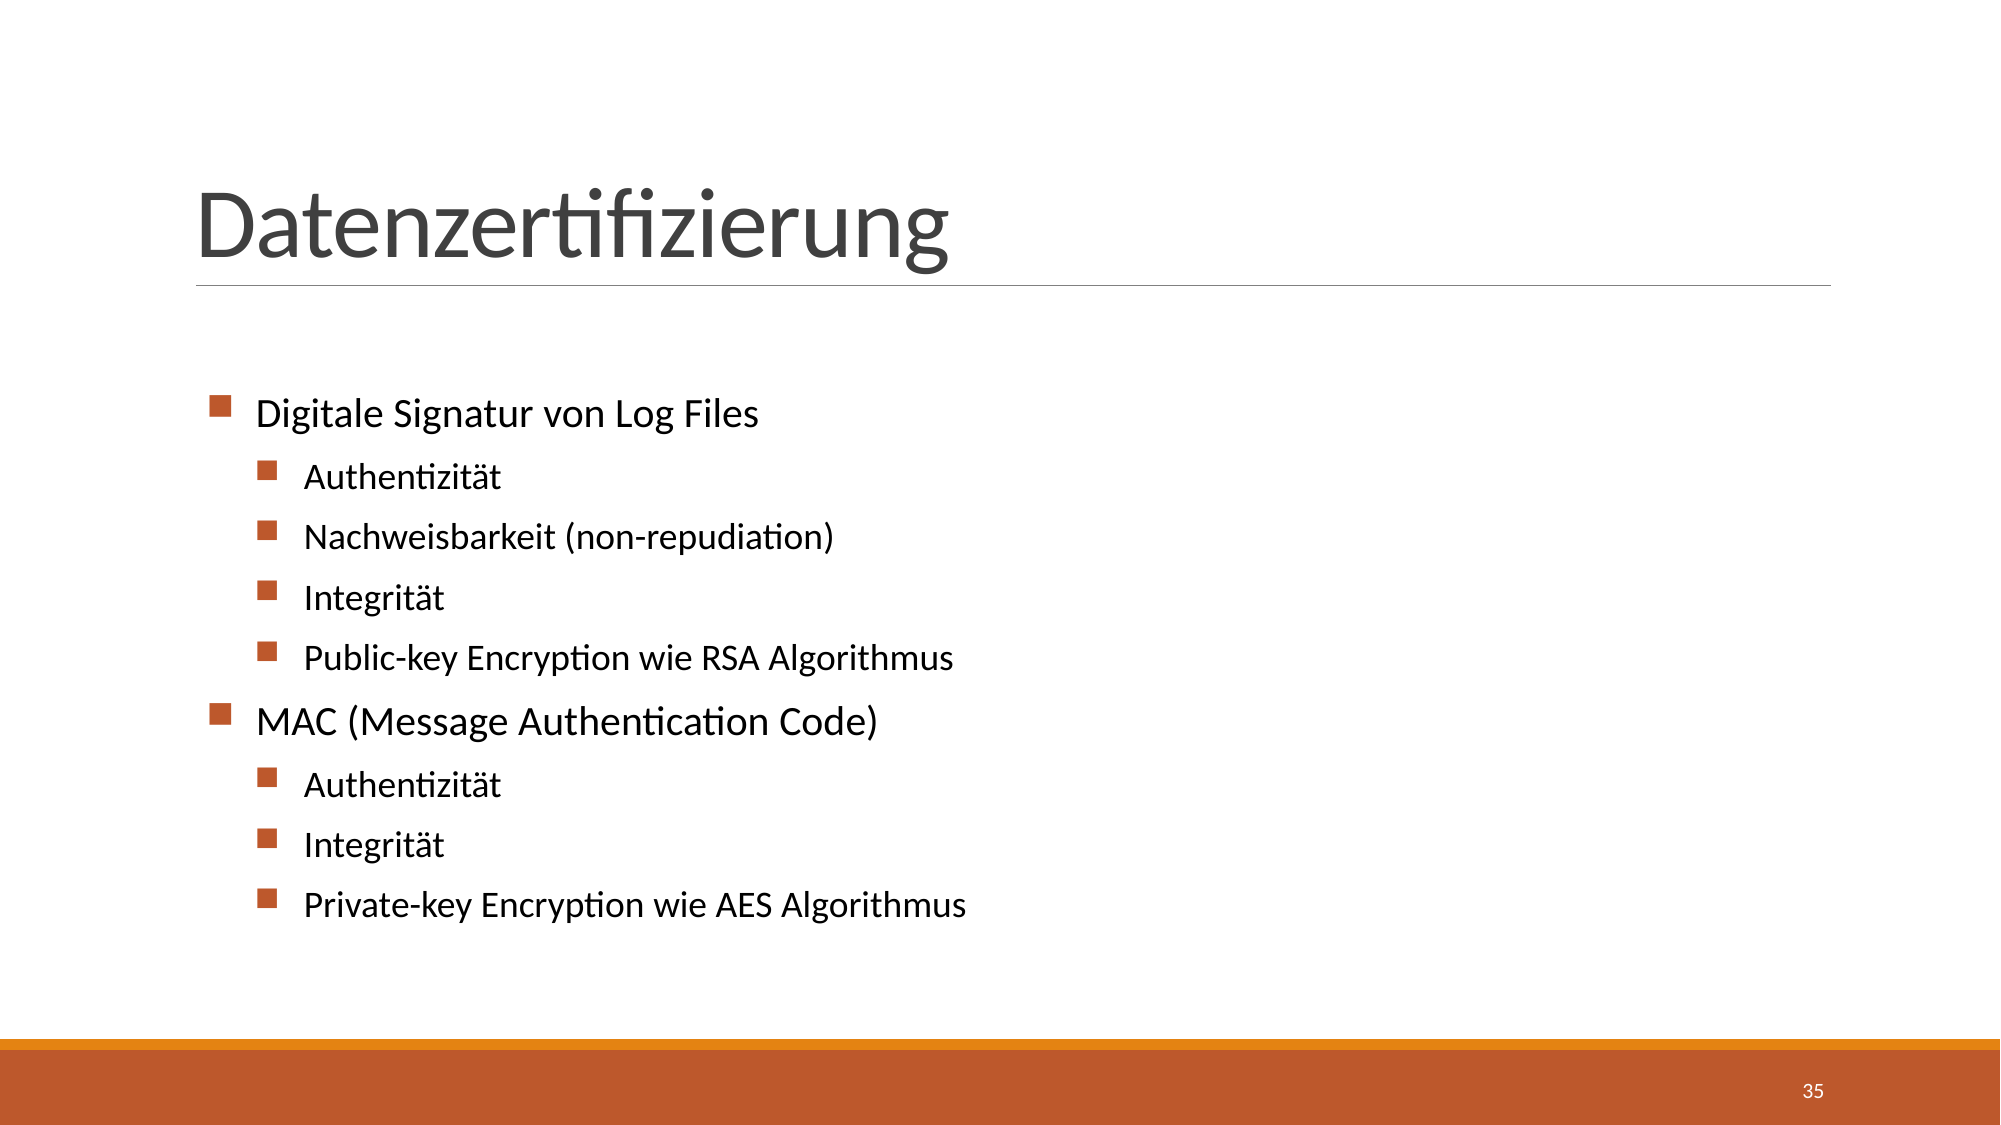

# Datenzertifizierung
Digitale Signatur von Log Files
Authentizität
Nachweisbarkeit (non-repudiation)
Integrität
Public-key Encryption wie RSA Algorithmus
MAC (Message Authentication Code)
Authentizität
Integrität
Private-key Encryption wie AES Algorithmus
35